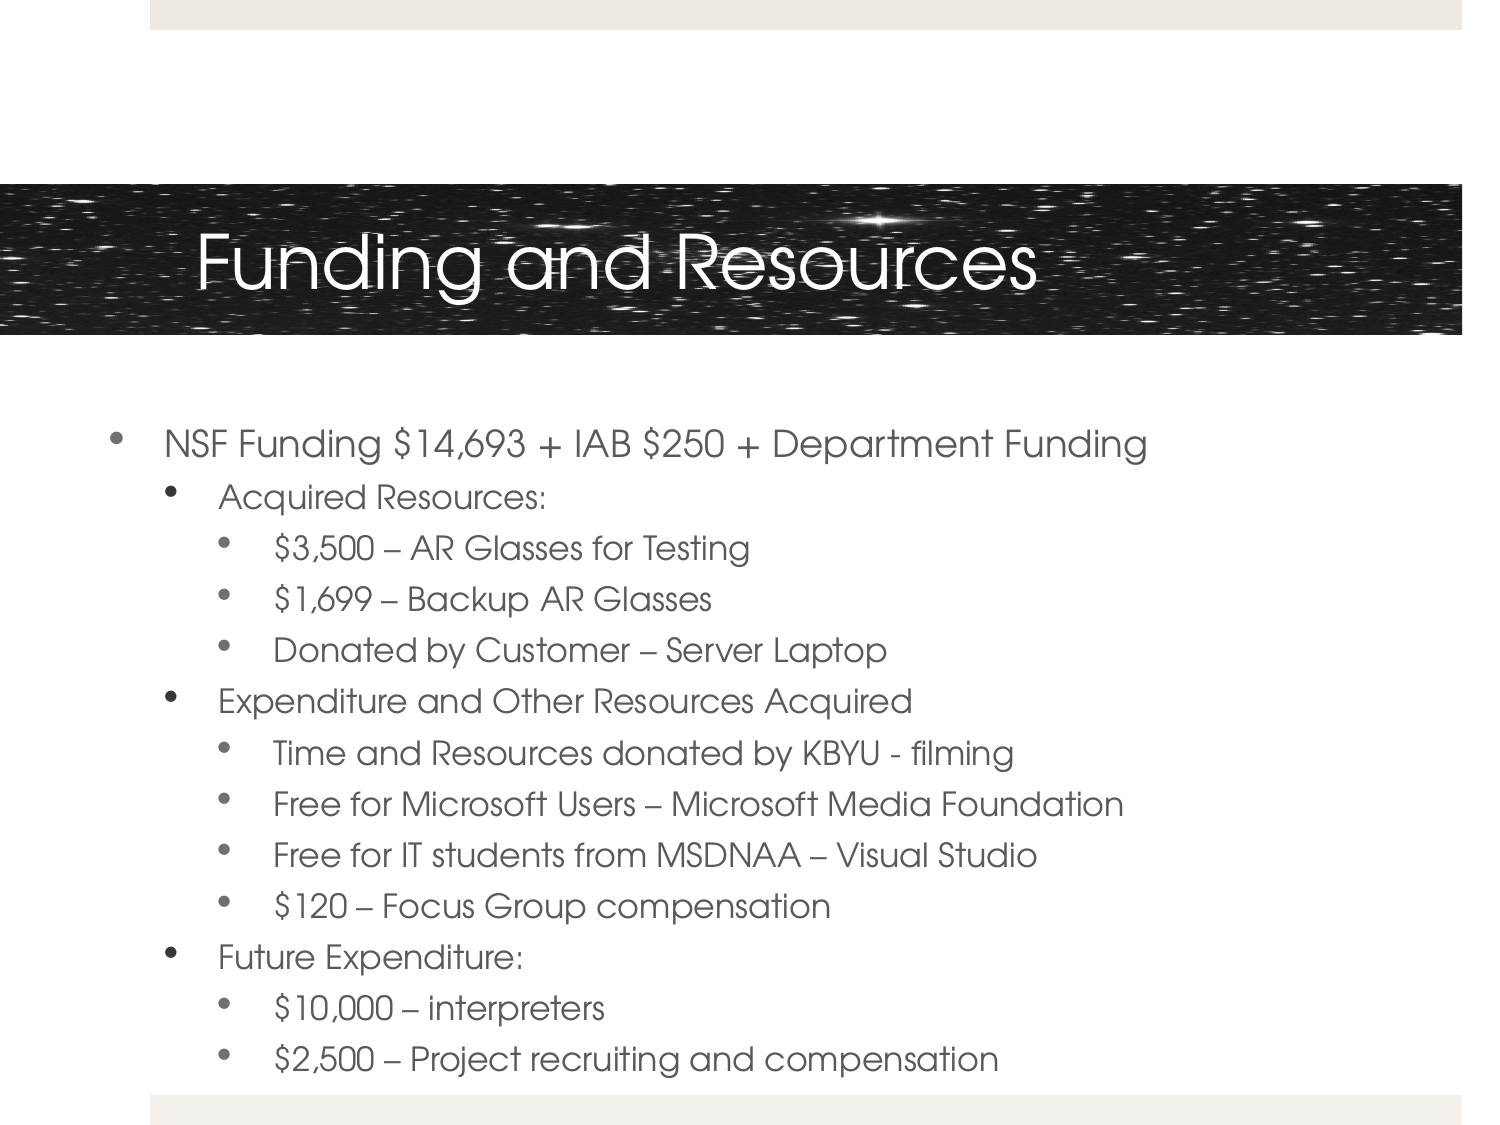

# Funding and Resources
NSF Funding $14,693 + IAB $250 + Department Funding
Acquired Resources:
$3,500 – AR Glasses for Testing
$1,699 – Backup AR Glasses
Donated by Customer – Server Laptop
Expenditure and Other Resources Acquired
Time and Resources donated by KBYU - filming
Free for Microsoft Users – Microsoft Media Foundation
Free for IT students from MSDNAA – Visual Studio
$120 – Focus Group compensation
Future Expenditure:
$10,000 – interpreters
$2,500 – Project recruiting and compensation